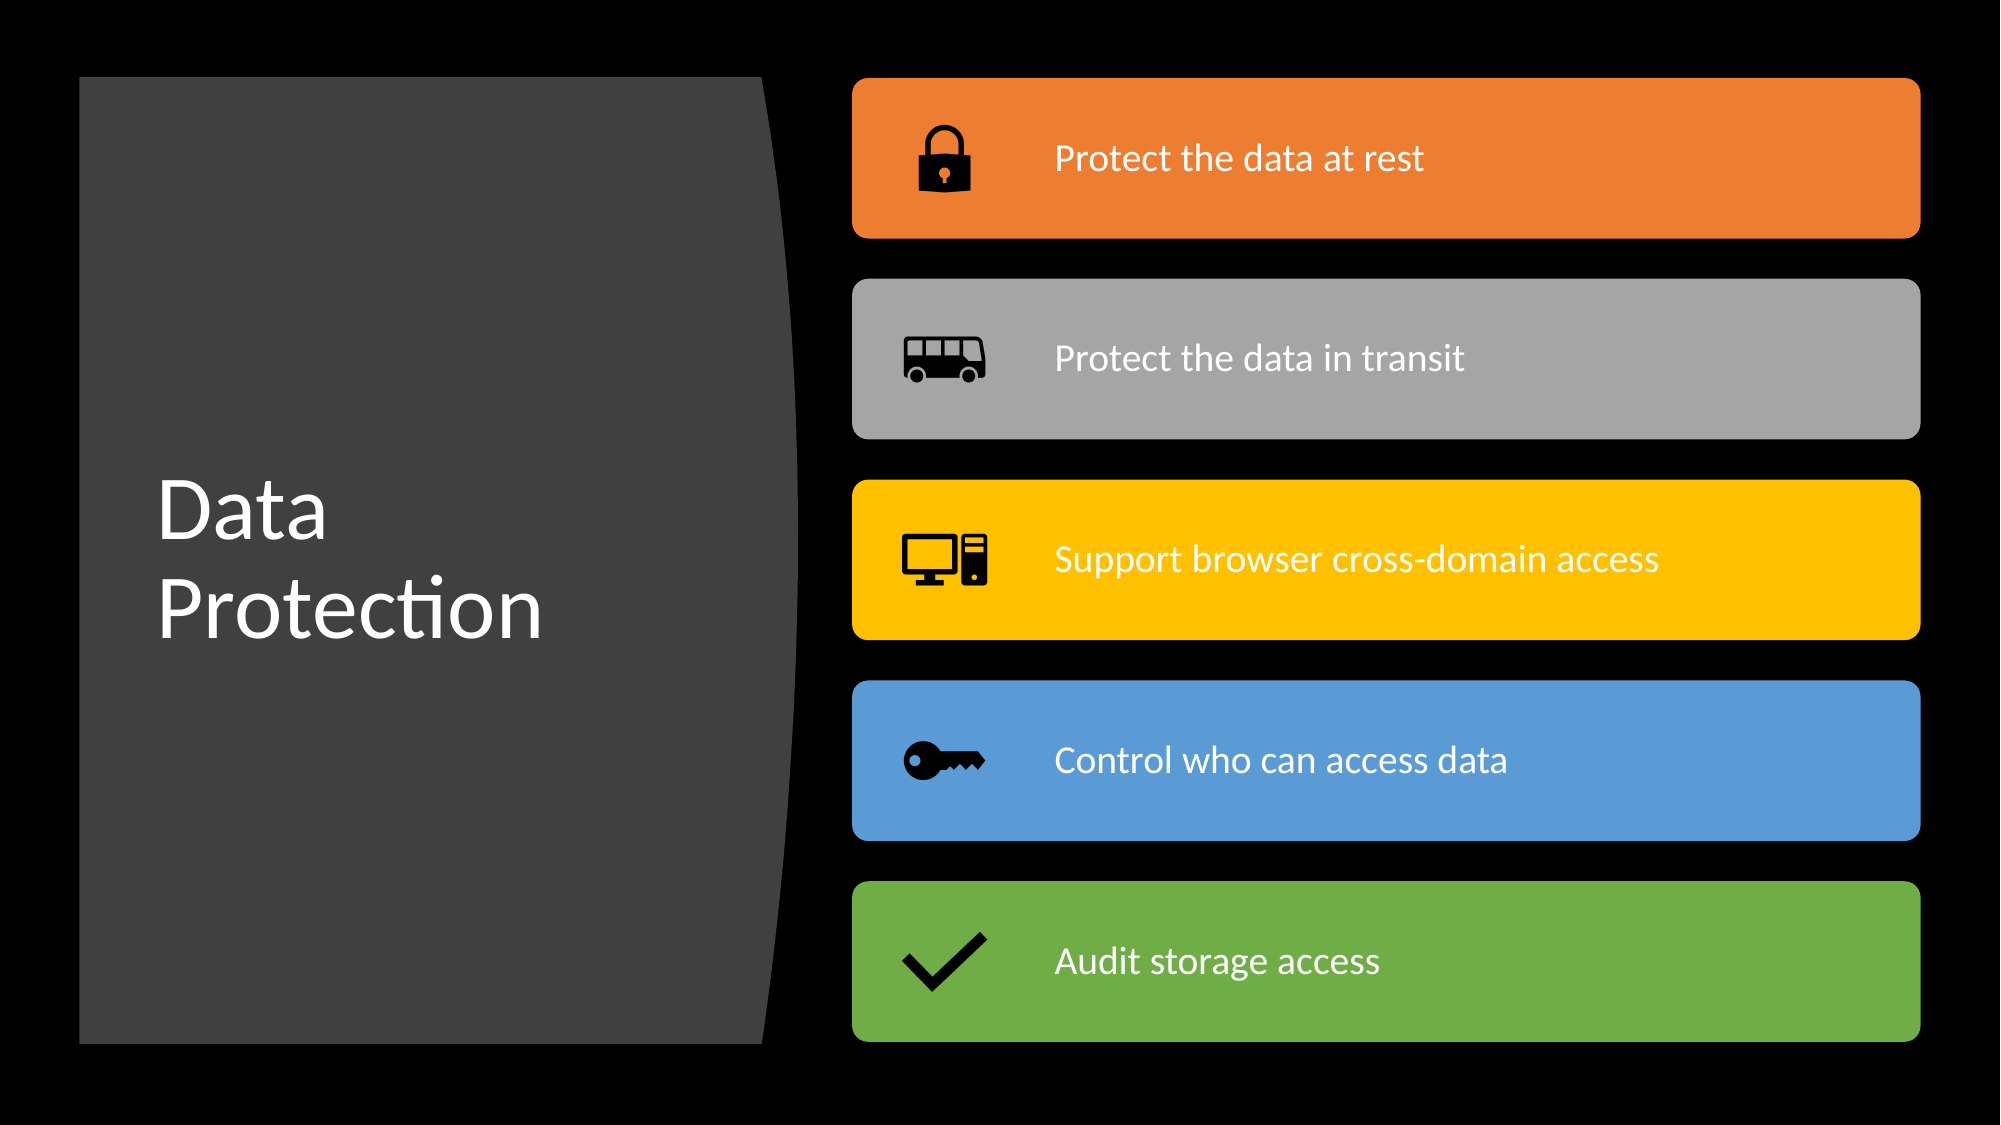

Protect the data at rest
Protect the data in transit
Support browser cross-domain access
Control who can access data
Audit storage access

# Data Protection